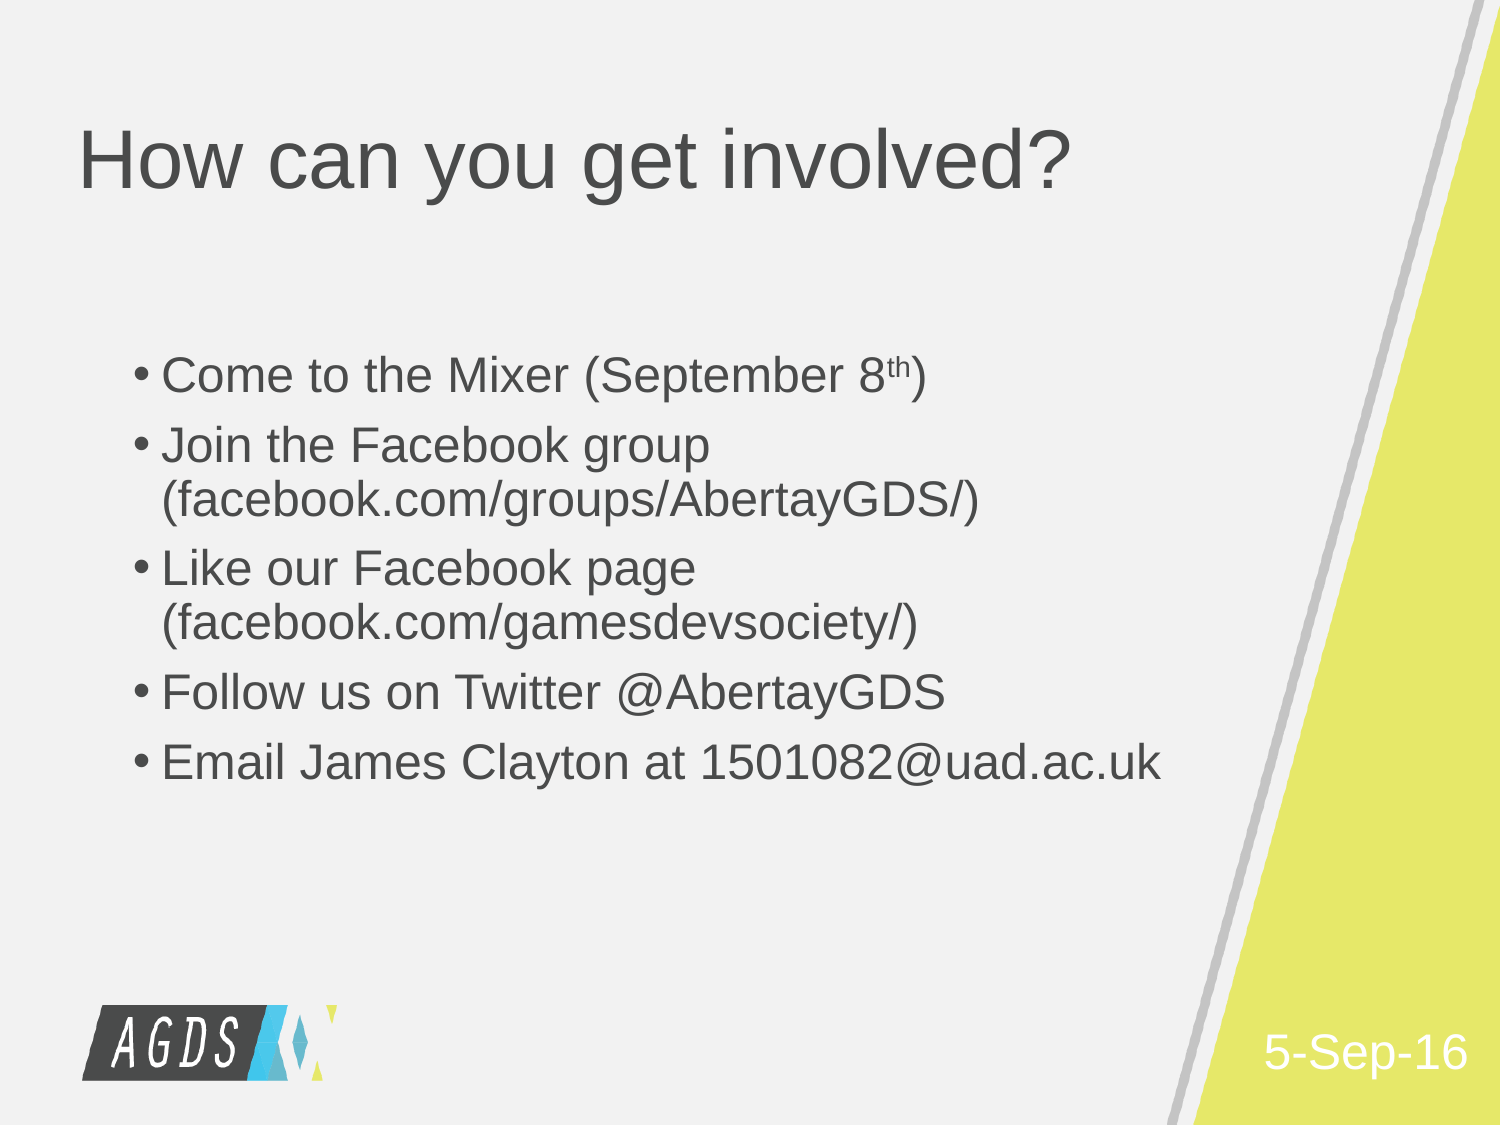

# How can you get involved?
Come to the Mixer (September 8th)
Join the Facebook group (facebook.com/groups/AbertayGDS/)
Like our Facebook page (facebook.com/gamesdevsociety/)
Follow us on Twitter @AbertayGDS
Email James Clayton at 1501082@uad.ac.uk
5-Sep-16